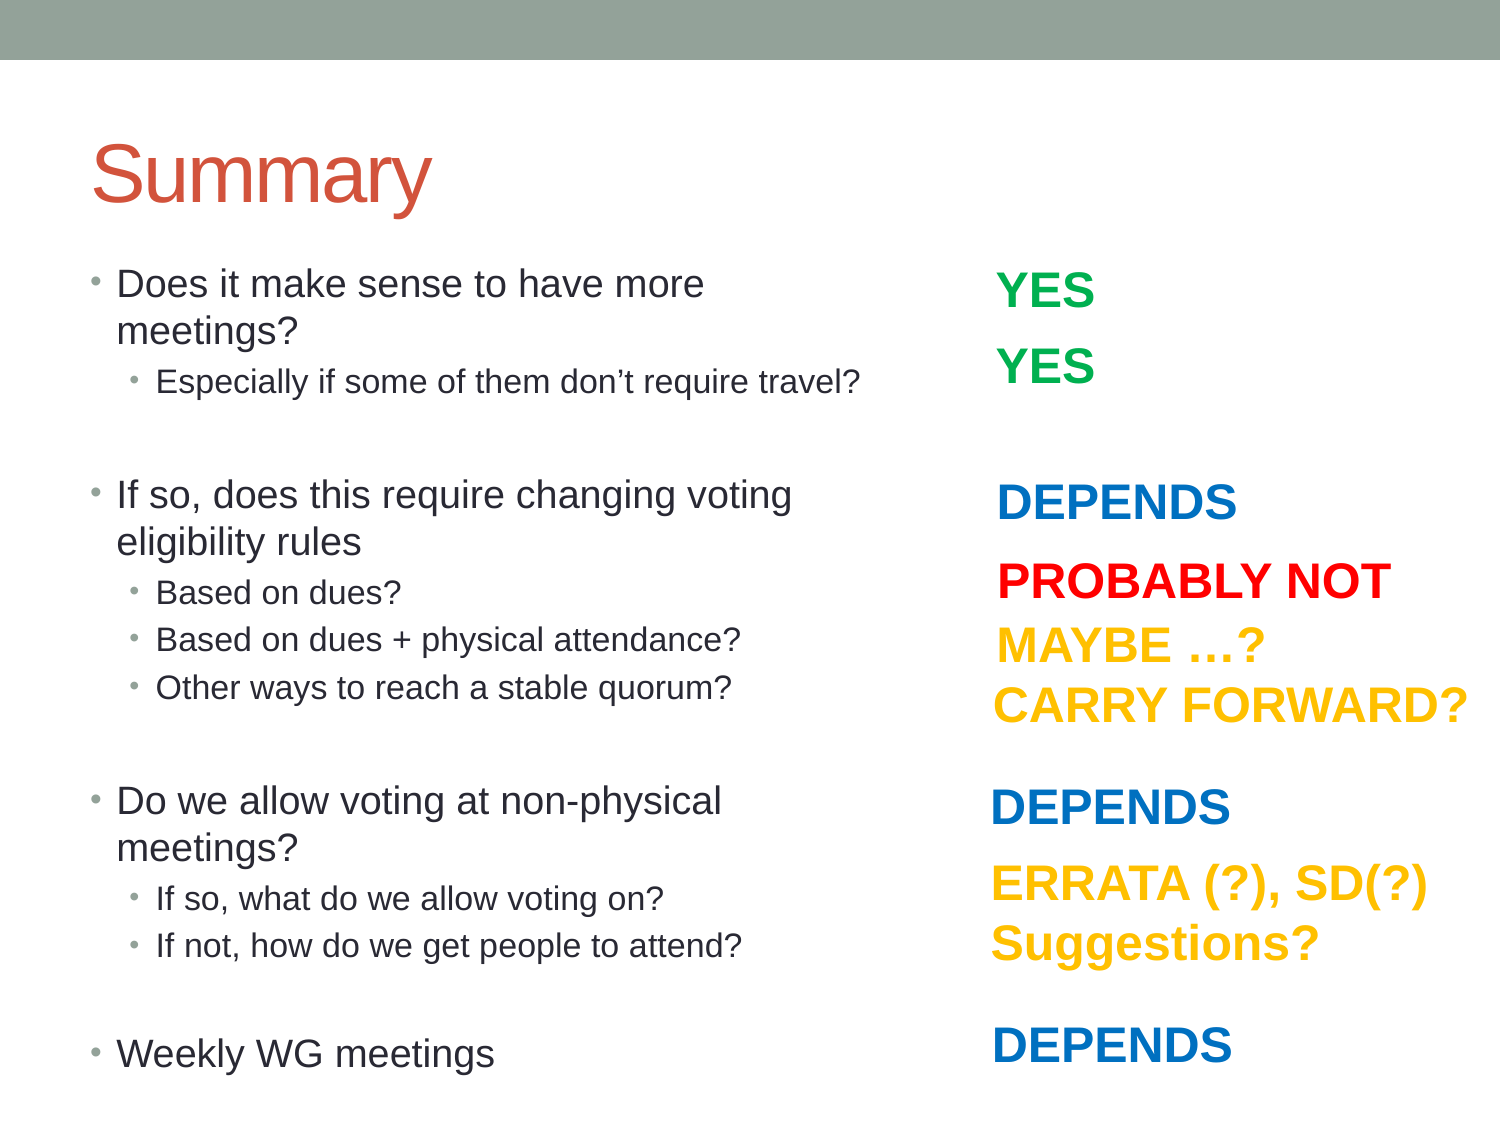

# Summary
YES
Does it make sense to have more meetings?
Especially if some of them don’t require travel?

If so, does this require changing voting eligibility rules
Based on dues?
Based on dues + physical attendance?
Other ways to reach a stable quorum?

Do we allow voting at non-physical meetings?
If so, what do we allow voting on?
If not, how do we get people to attend?

Weekly WG meetings
YES
DEPENDS
PROBABLY NOT
MAYBE …?
CARRY FORWARD?
DEPENDS
ERRATA (?), SD(?)
Suggestions?
DEPENDS